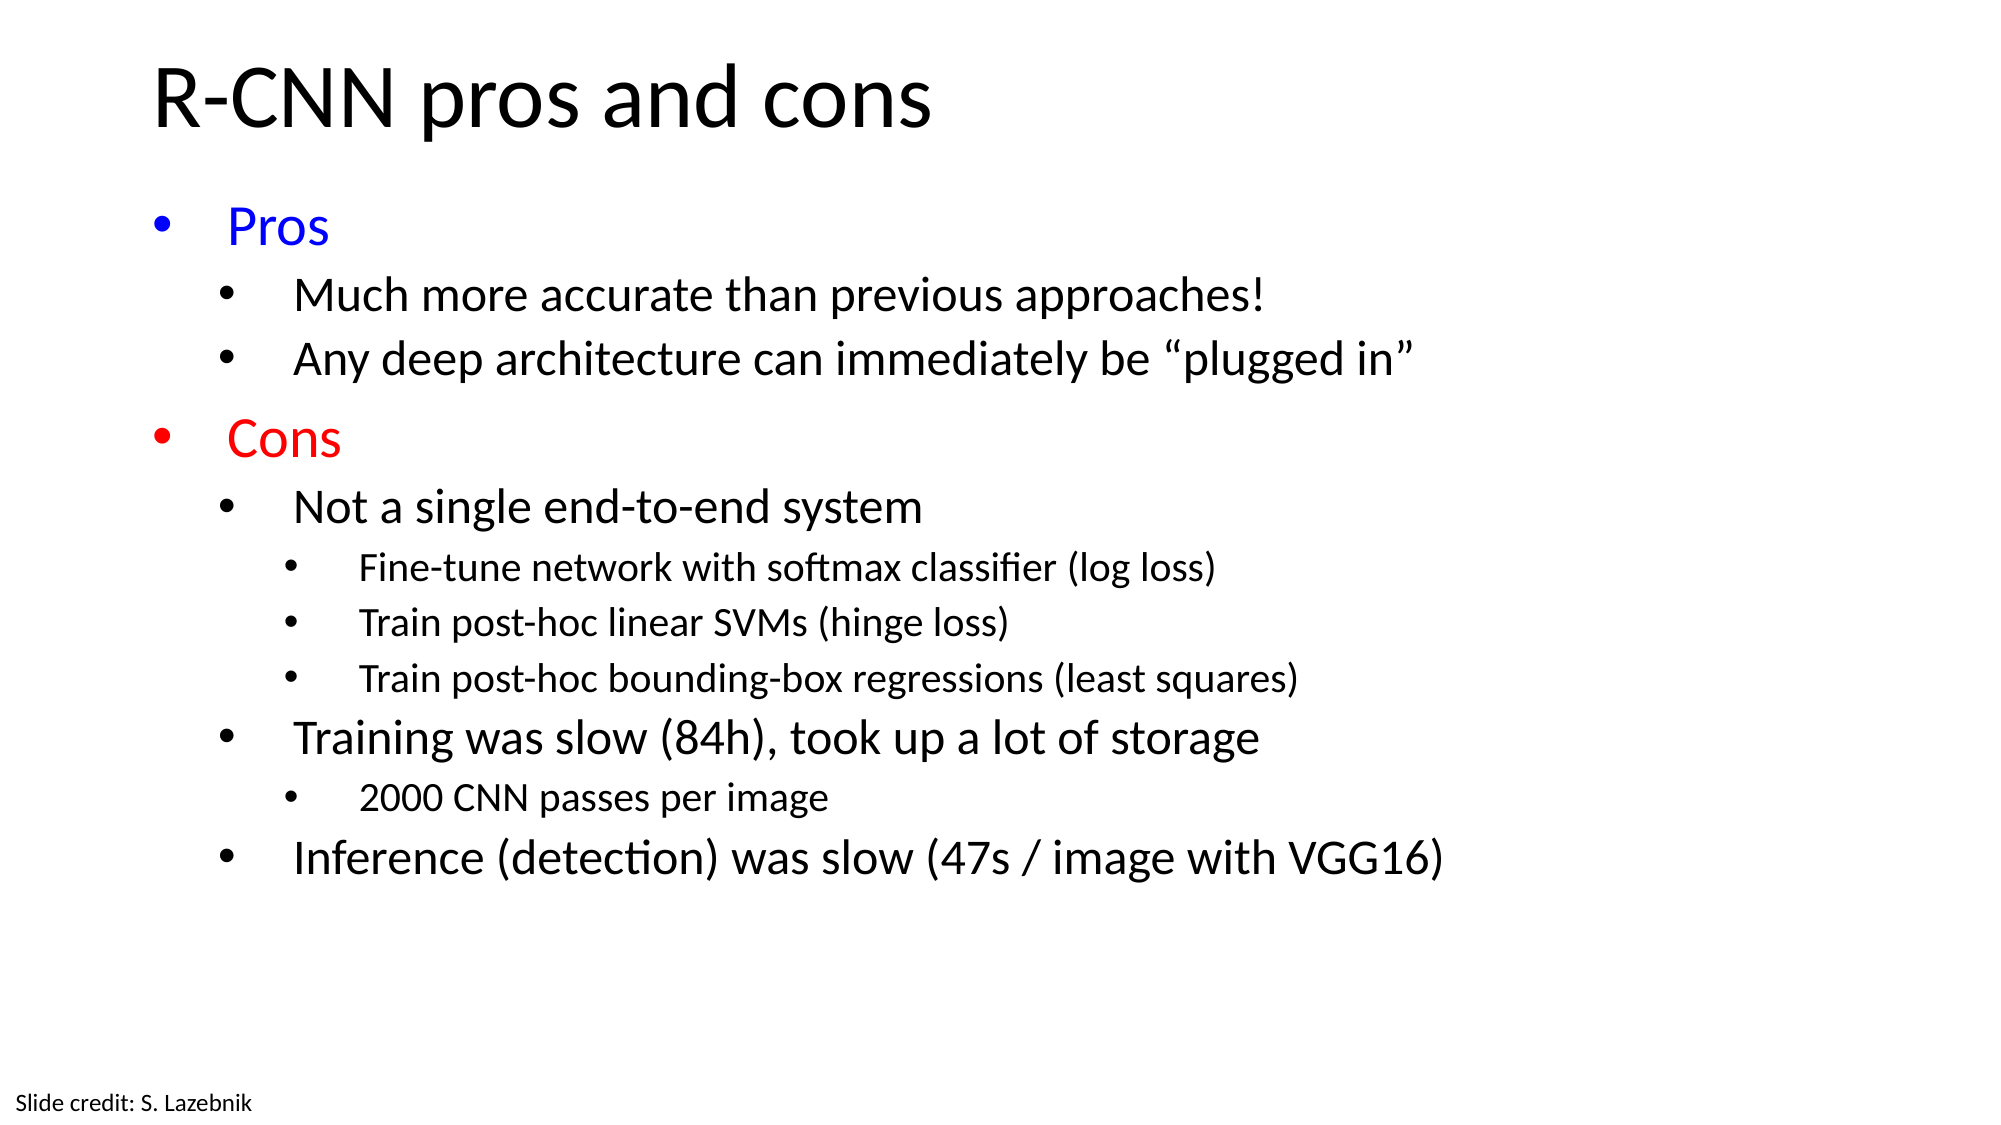

# R-CNN pros and cons
Pros
Much more accurate than previous approaches!
Any deep architecture can immediately be “plugged in”
Cons
Not a single end-to-end system
Fine-tune network with softmax classifier (log loss)
Train post-hoc linear SVMs (hinge loss)
Train post-hoc bounding-box regressions (least squares)
Training was slow (84h), took up a lot of storage
2000 CNN passes per image
Inference (detection) was slow (47s / image with VGG16)
Slide credit: S. Lazebnik